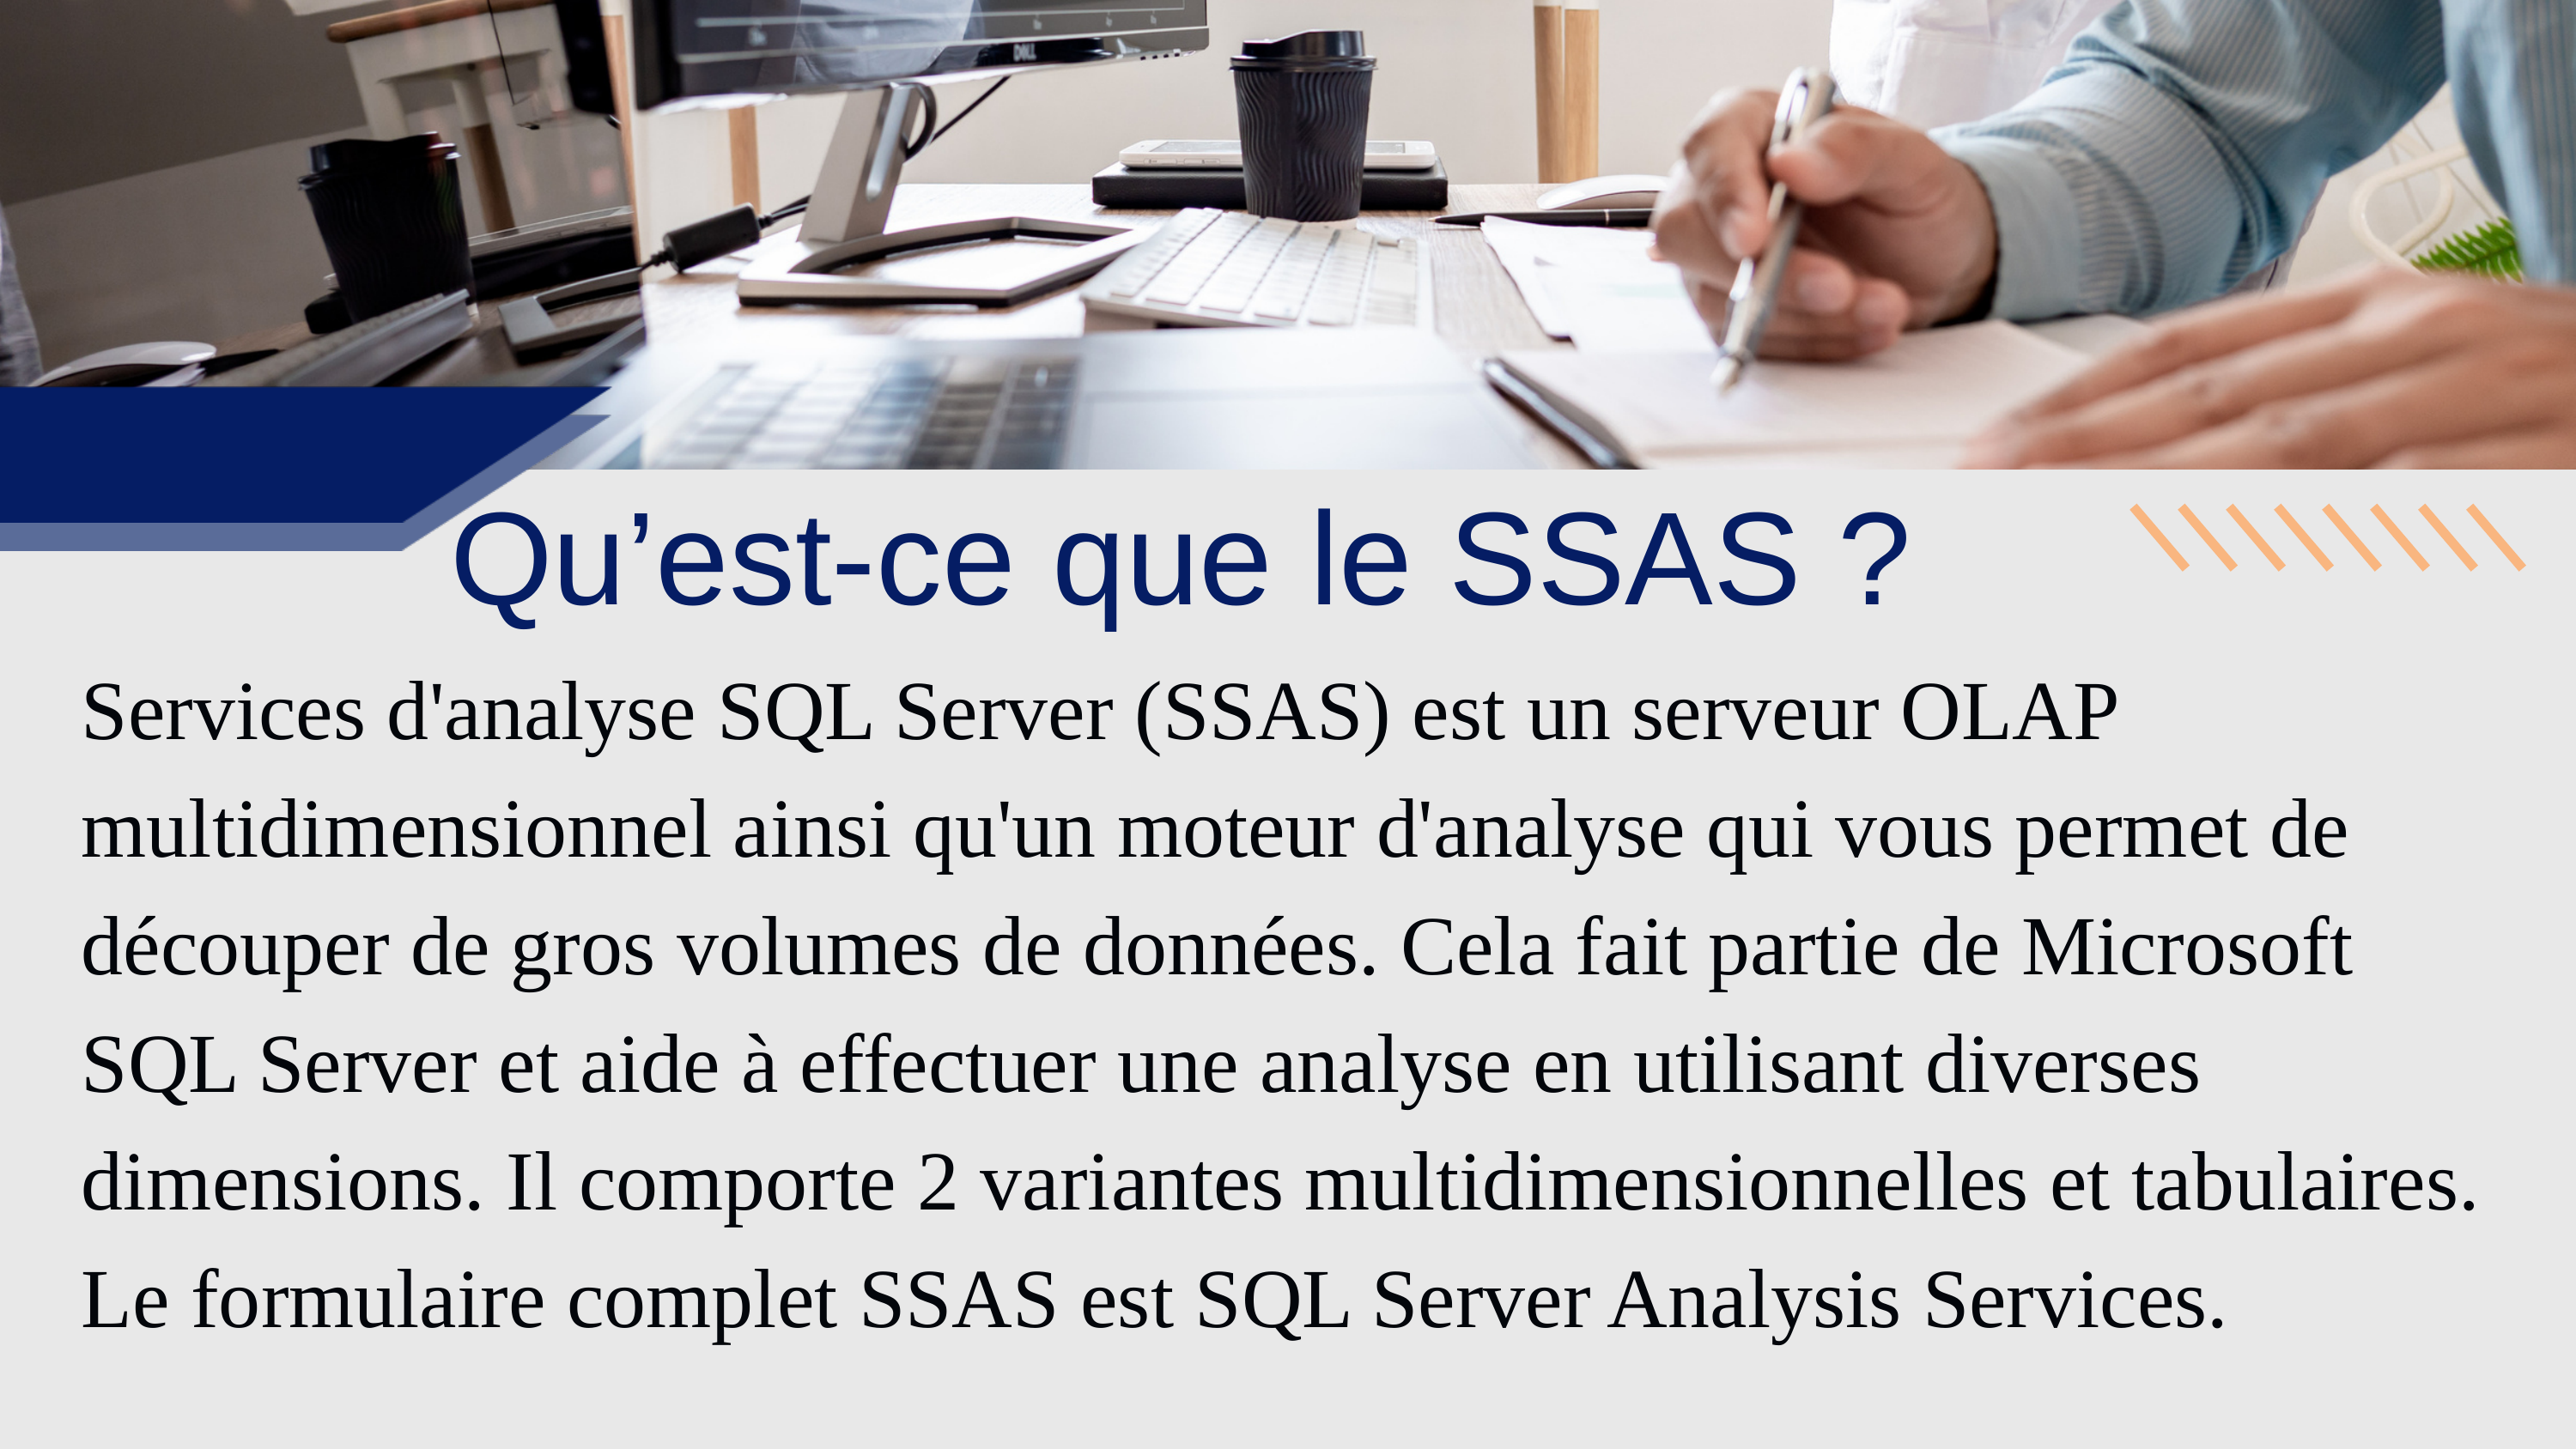

Qu’est-ce que le SSAS ?

Services d'analyse SQL Server (SSAS) est un serveur OLAP multidimensionnel ainsi qu'un moteur d'analyse qui vous permet de découper de gros volumes de données. Cela fait partie de Microsoft SQL Server et aide à effectuer une analyse en utilisant diverses dimensions. Il comporte 2 variantes multidimensionnelles et tabulaires. Le formulaire complet SSAS est SQL Server Analysis Services.